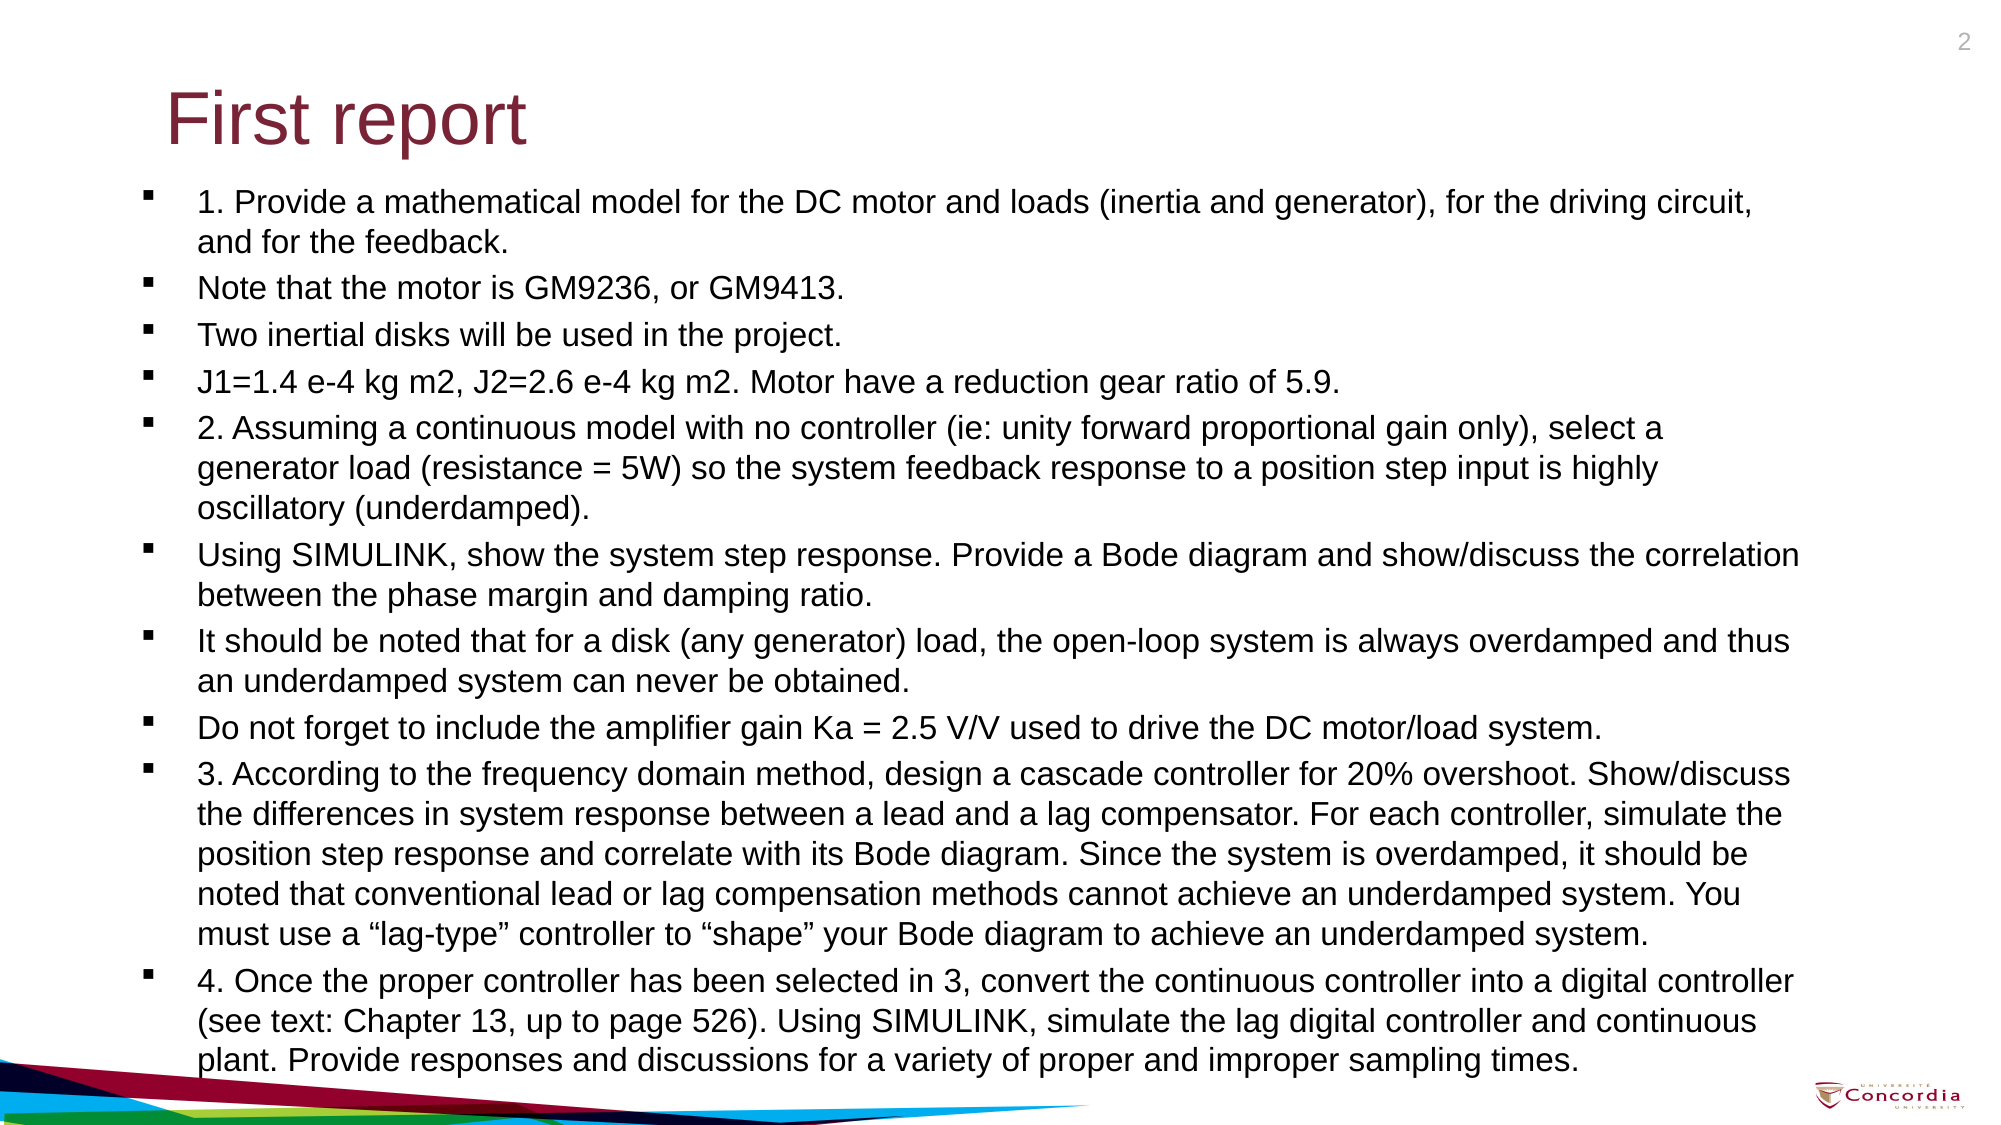

2
# First report
1. Provide a mathematical model for the DC motor and loads (inertia and generator), for the driving circuit, and for the feedback.
Note that the motor is GM9236, or GM9413.
Two inertial disks will be used in the project.
J1=1.4 e-4 kg m2, J2=2.6 e-4 kg m2. Motor have a reduction gear ratio of 5.9.
2. Assuming a continuous model with no controller (ie: unity forward proportional gain only), select a generator load (resistance = 5W) so the system feedback response to a position step input is highly oscillatory (underdamped).
Using SIMULINK, show the system step response. Provide a Bode diagram and show/discuss the correlation between the phase margin and damping ratio.
It should be noted that for a disk (any generator) load, the open-loop system is always overdamped and thus an underdamped system can never be obtained.
Do not forget to include the amplifier gain Ka = 2.5 V/V used to drive the DC motor/load system.
3. According to the frequency domain method, design a cascade controller for 20% overshoot. Show/discuss the differences in system response between a lead and a lag compensator. For each controller, simulate the position step response and correlate with its Bode diagram. Since the system is overdamped, it should be noted that conventional lead or lag compensation methods cannot achieve an underdamped system. You must use a “lag-type” controller to “shape” your Bode diagram to achieve an underdamped system.
4. Once the proper controller has been selected in 3, convert the continuous controller into a digital controller (see text: Chapter 13, up to page 526). Using SIMULINK, simulate the lag digital controller and continuous plant. Provide responses and discussions for a variety of proper and improper sampling times.